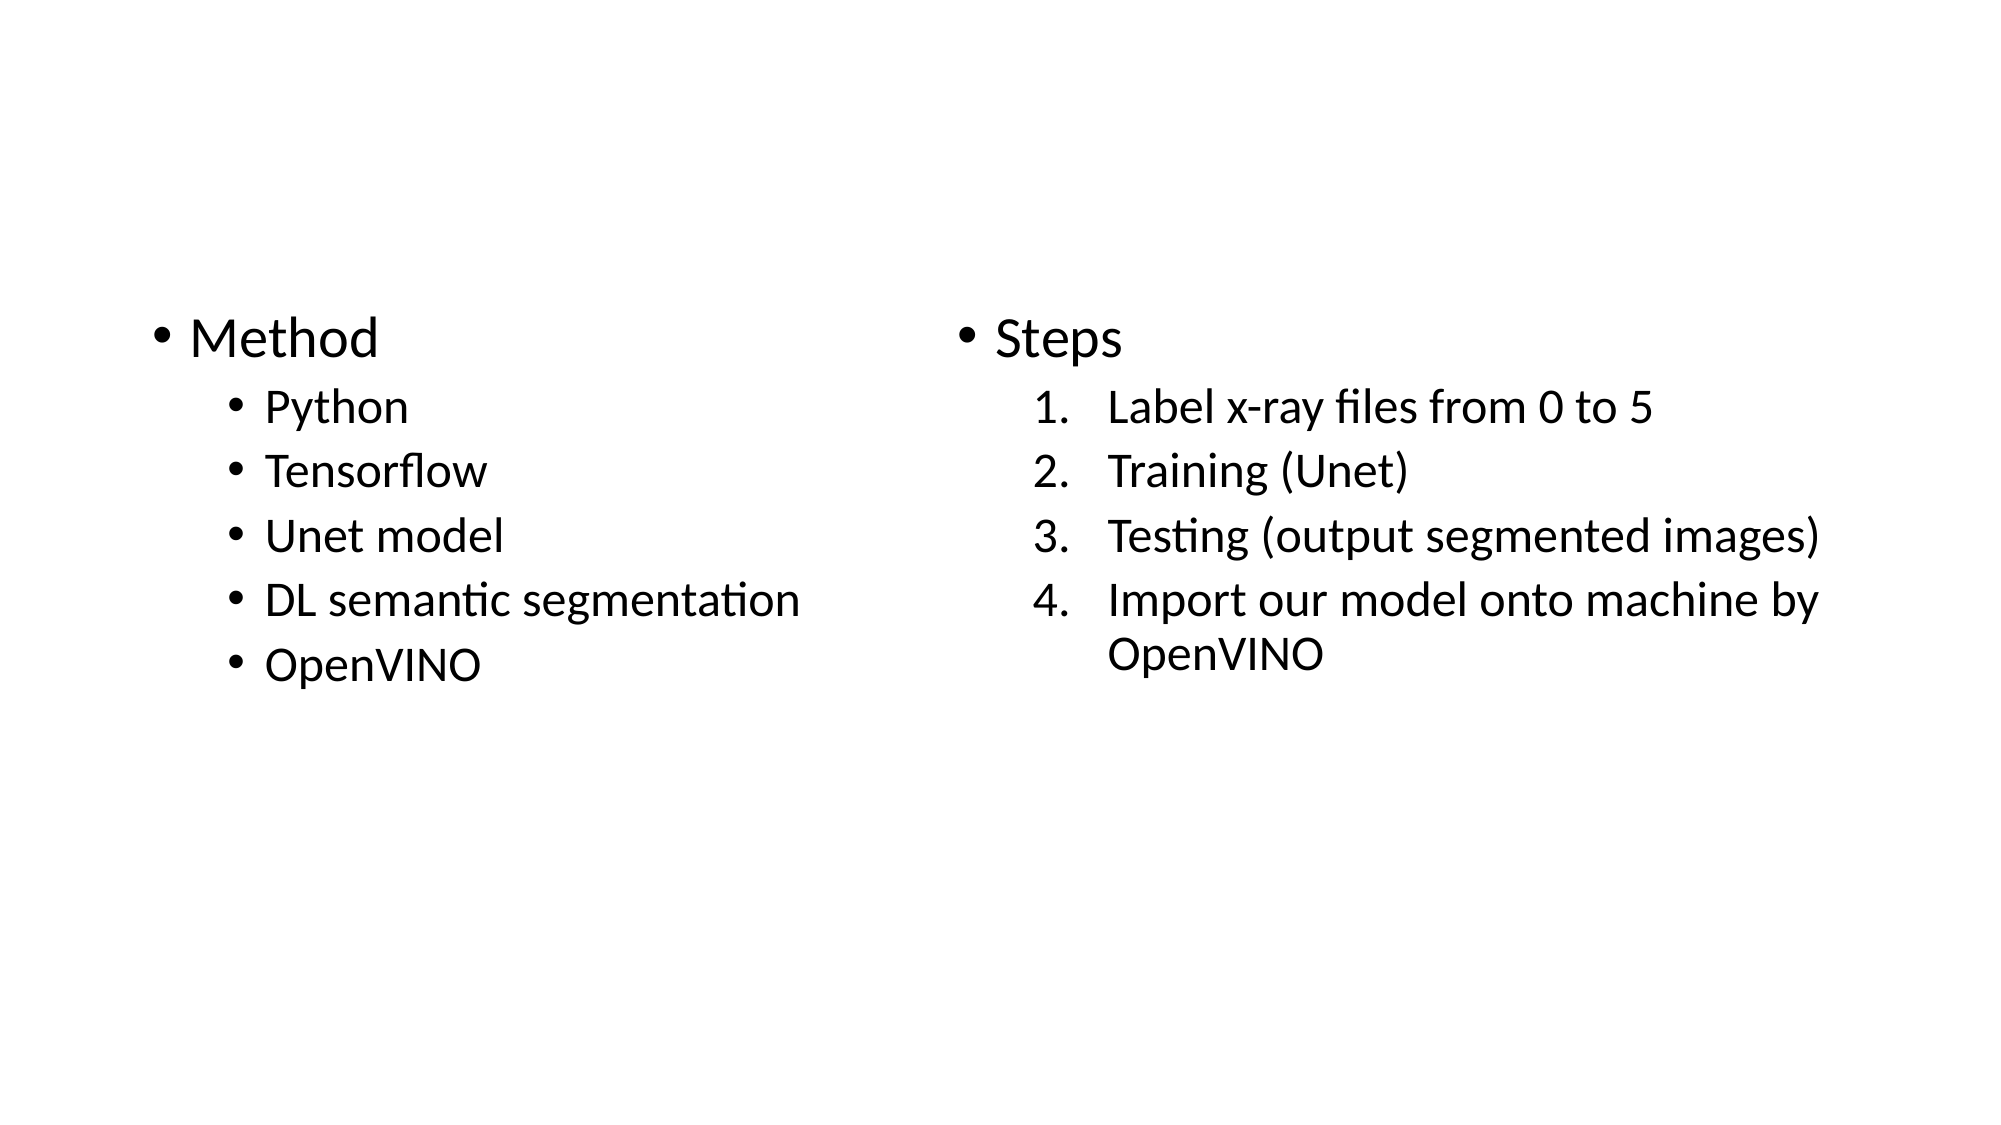

#
Method
Python
Tensorflow
Unet model
DL semantic segmentation
OpenVINO
Steps
Label x-ray files from 0 to 5
Training (Unet)
Testing (output segmented images)
Import our model onto machine by OpenVINO